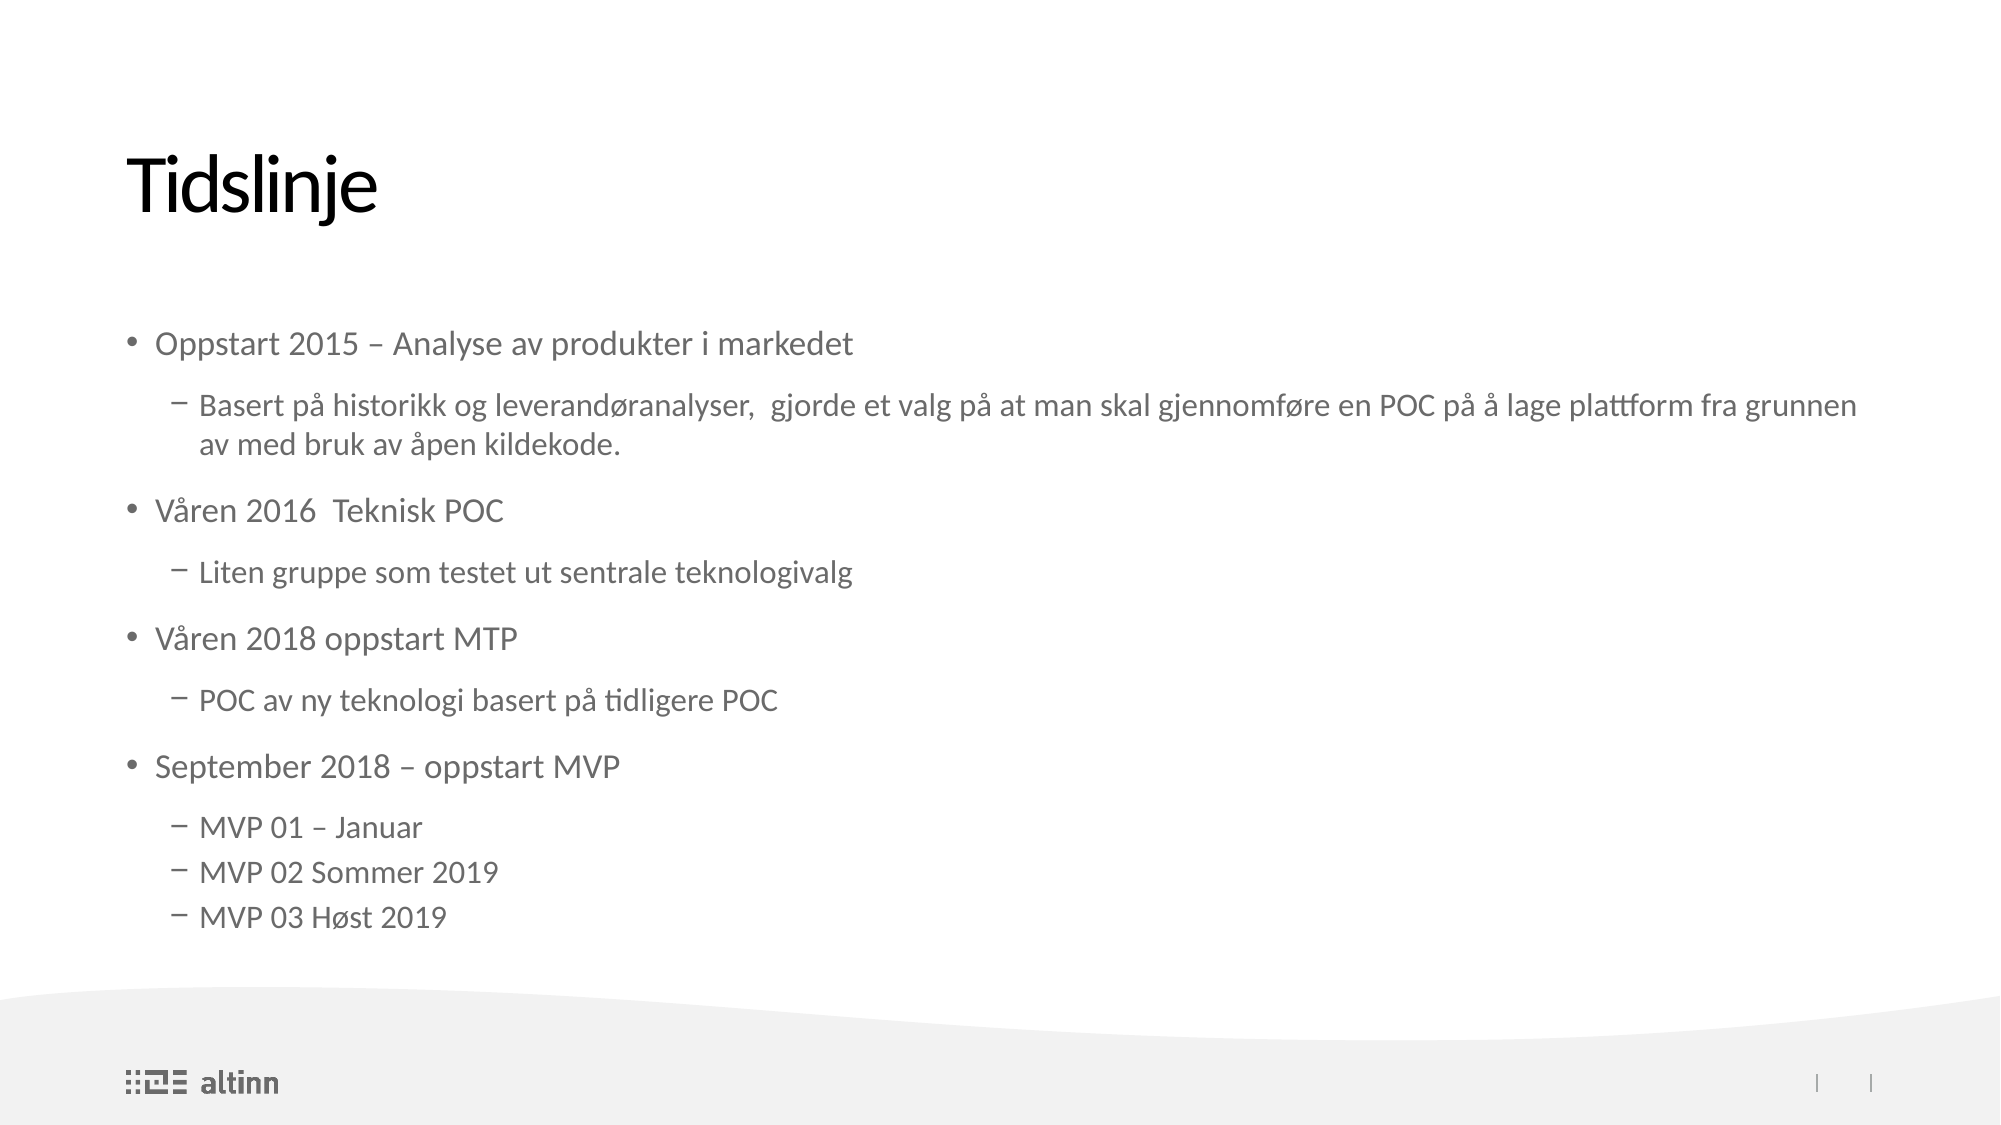

# Tidslinje
Oppstart 2015 – Analyse av produkter i markedet
Basert på historikk og leverandøranalyser,  gjorde et valg på at man skal gjennomføre en POC på å lage plattform fra grunnen av med bruk av åpen kildekode.
Våren 2016  Teknisk POC
Liten gruppe som testet ut sentrale teknologivalg
Våren 2018 oppstart MTP
POC av ny teknologi basert på tidligere POC
September 2018 – oppstart MVP
MVP 01 – Januar
MVP 02 Sommer 2019
MVP 03 Høst 2019